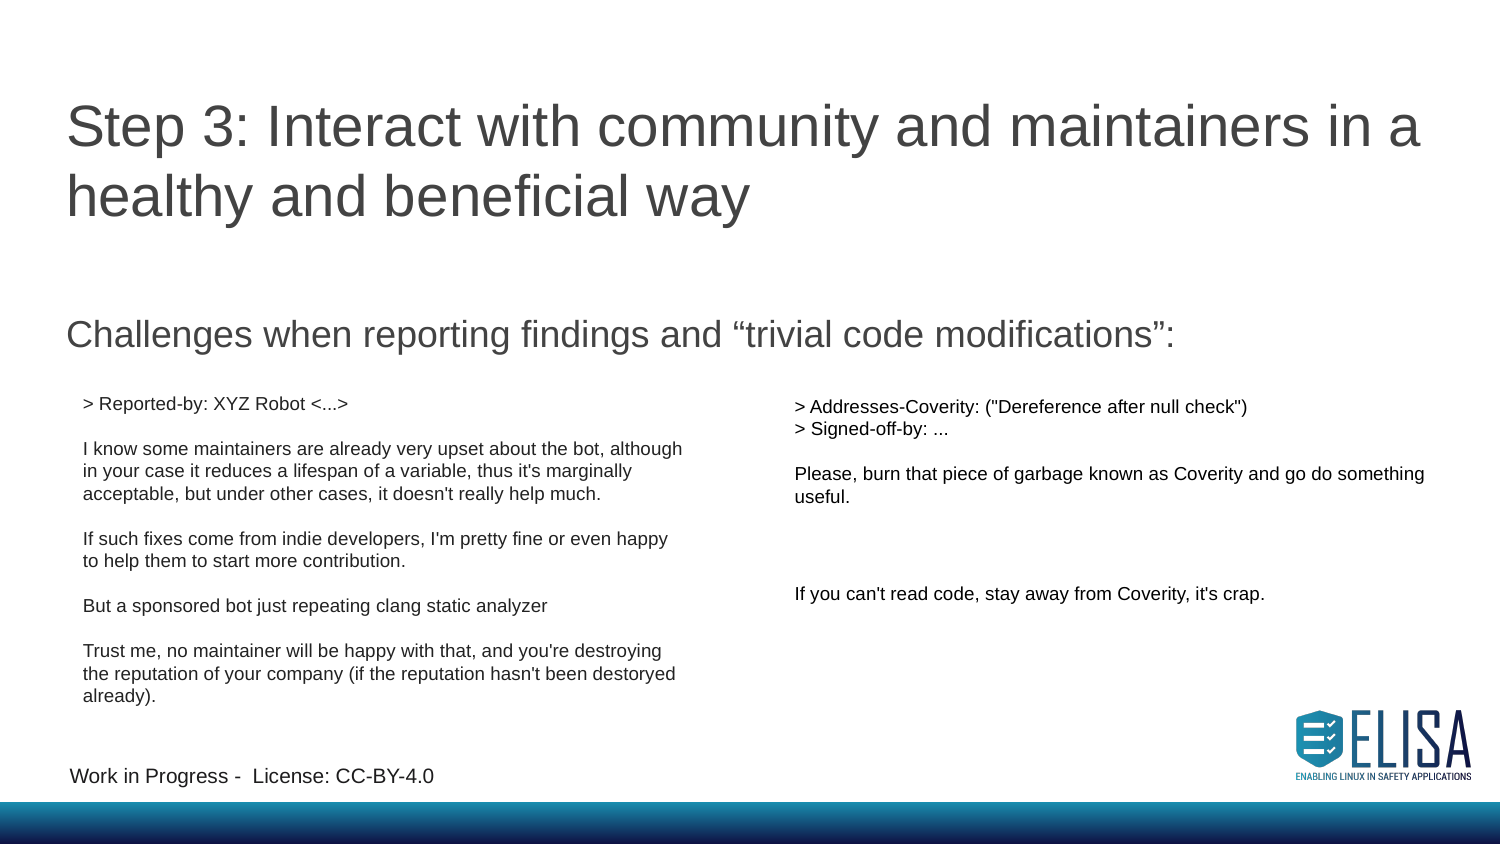

# Step 3: Interact with community and maintainers in a healthy and beneficial way
Challenges when reporting findings and “trivial code modifications”:
> Reported-by: XYZ Robot <...>

I know some maintainers are already very upset about the bot, although
in your case it reduces a lifespan of a variable, thus it's marginally
acceptable, but under other cases, it doesn't really help much.

If such fixes come from indie developers, I'm pretty fine or even happy
to help them to start more contribution.

But a sponsored bot just repeating clang static analyzer

Trust me, no maintainer will be happy with that, and you're destroying
the reputation of your company (if the reputation hasn't been destoryed
already).
> Addresses-Coverity: ("Dereference after null check")
> Signed-off-by: ...

Please, burn that piece of garbage known as Coverity and go do something
useful.

If you can't read code, stay away from Coverity, it's crap.